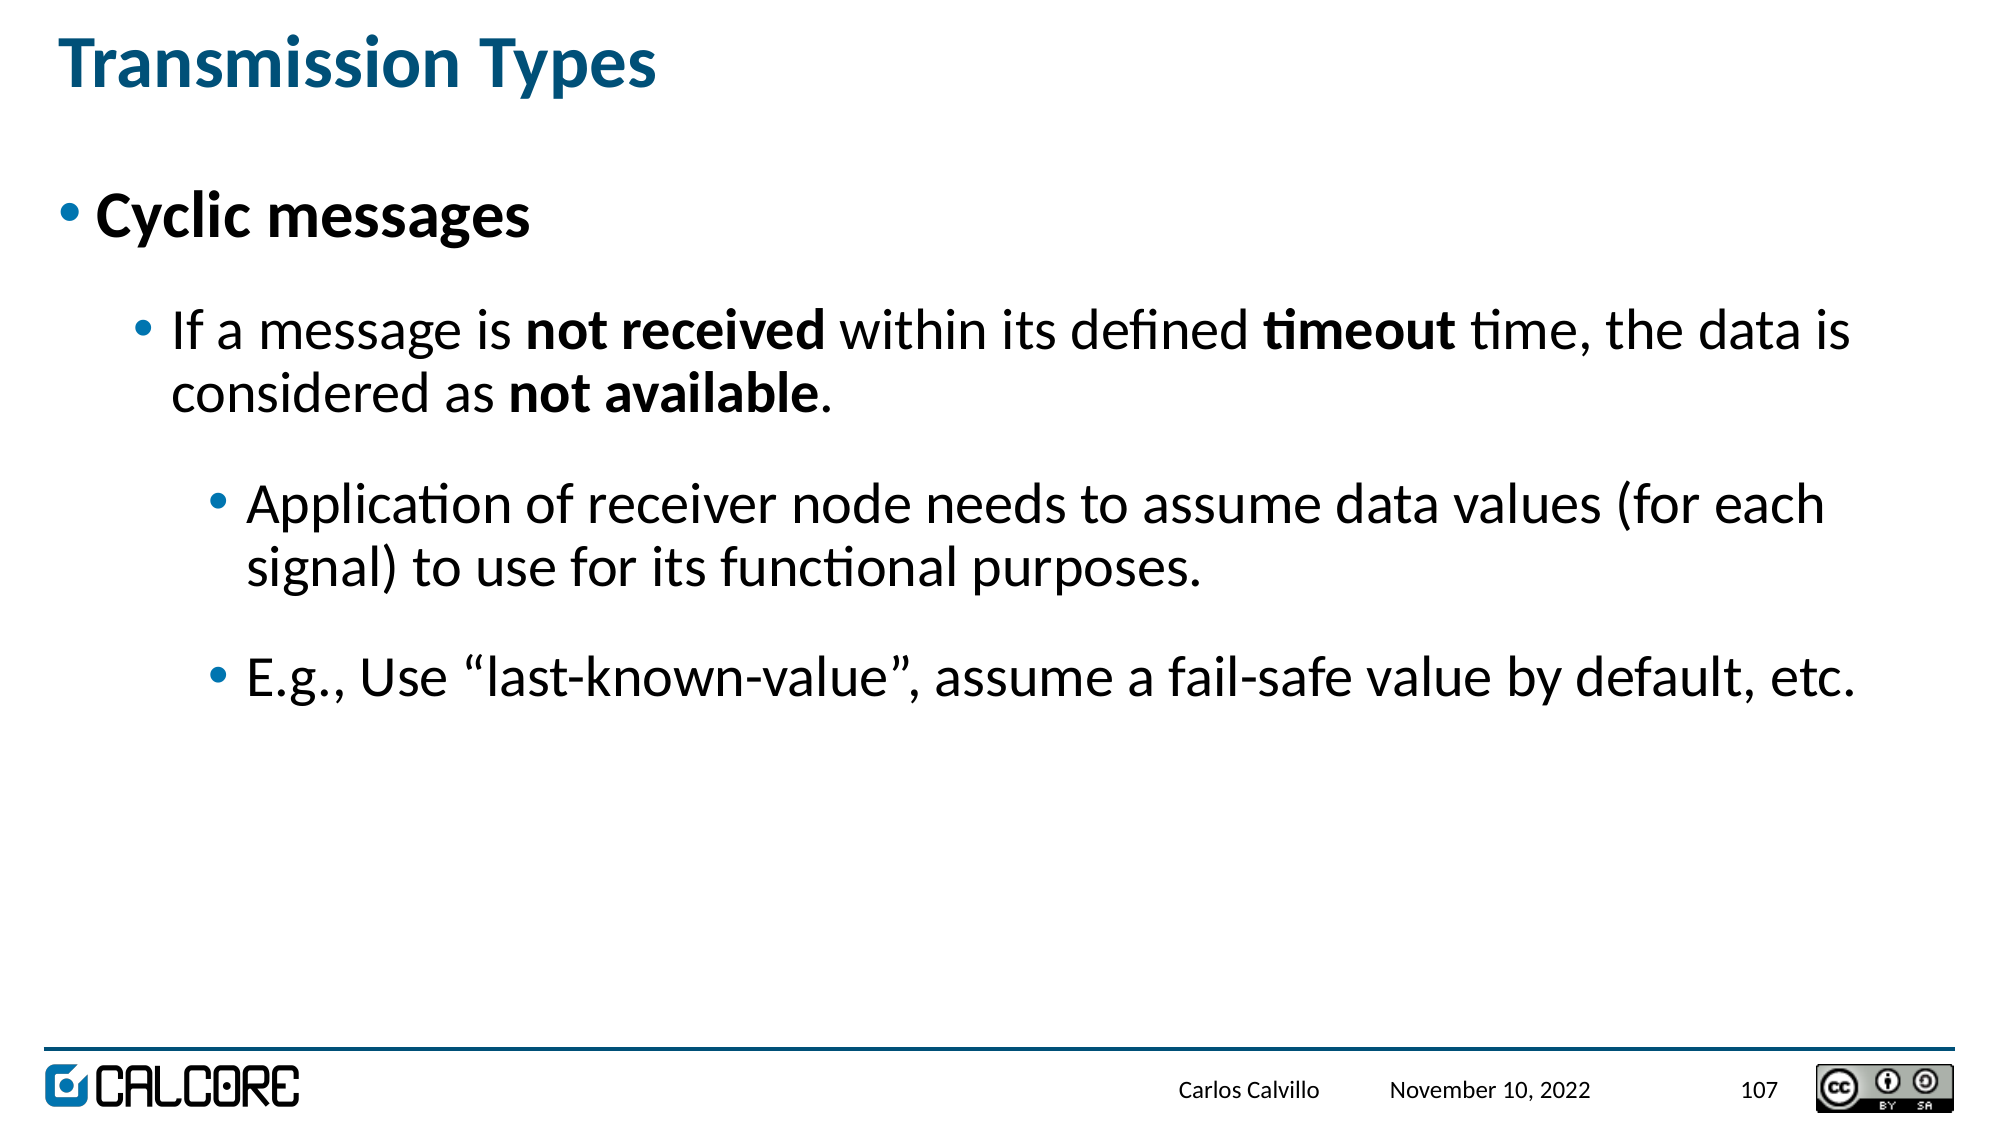

# Transmission Types
Cyclic messages
If a message is not received within its defined timeout time, the data is considered as not available.
Application of receiver node needs to assume data values (for each signal) to use for its functional purposes.
E.g., Use “last-known-value”, assume a fail-safe value by default, etc.
Carlos Calvillo
November 10, 2022
107